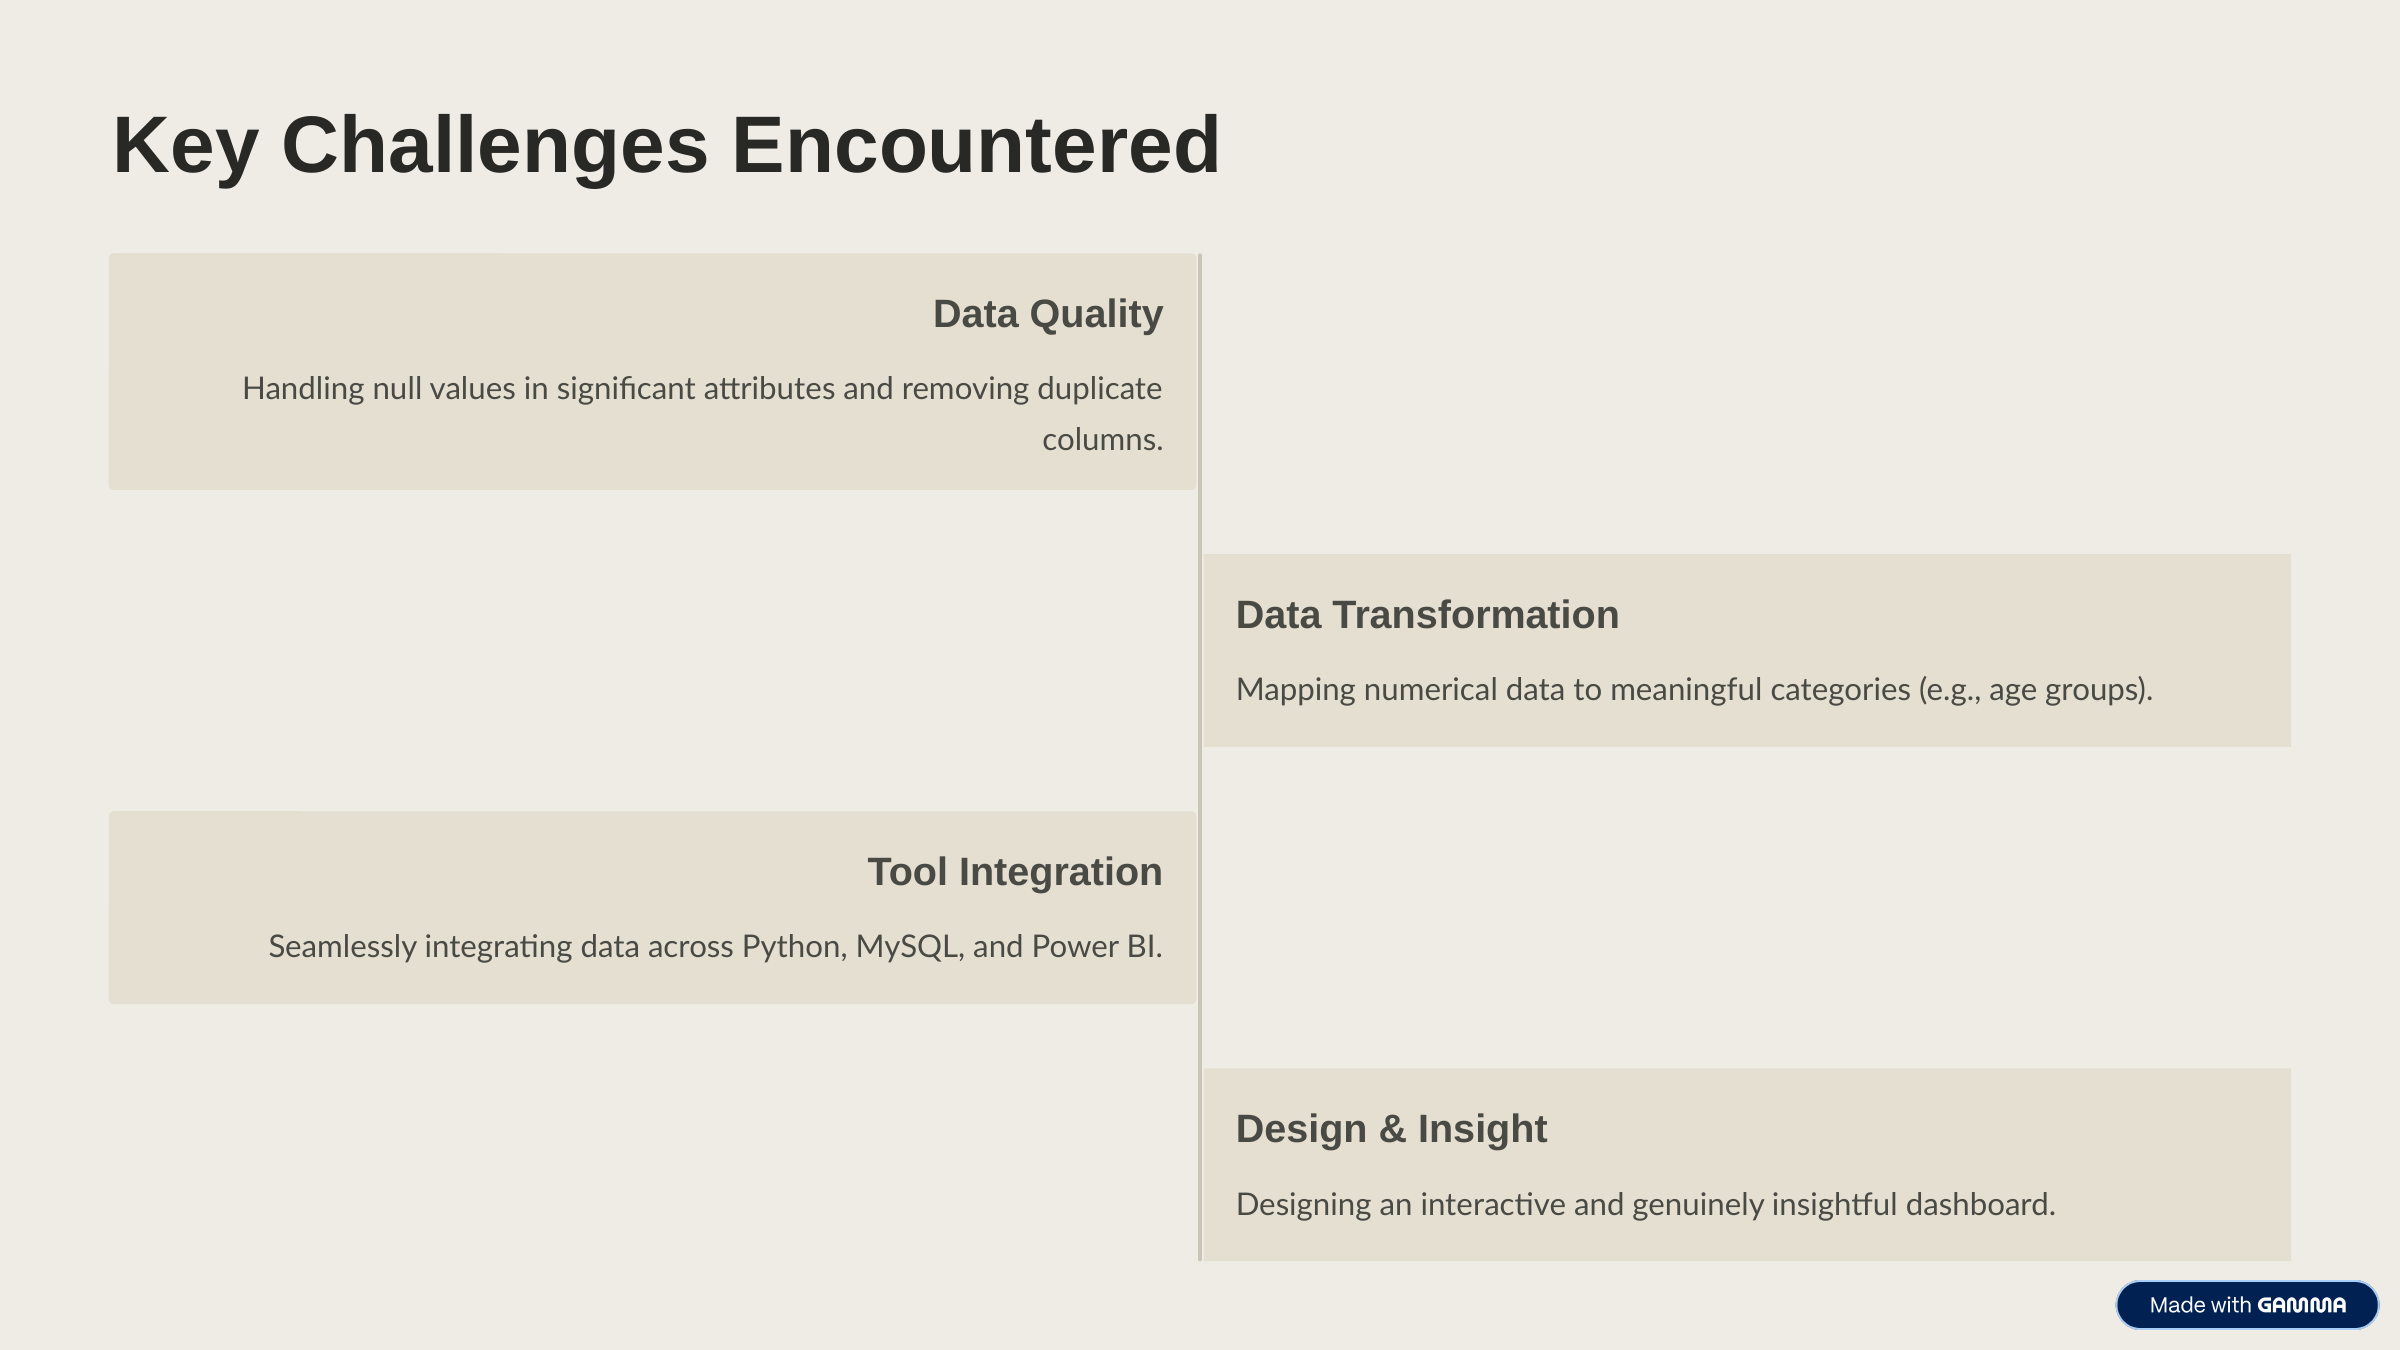

Key Challenges Encountered

Data Quality
Handling null values in significant attributes and removing duplicate columns.

Data Transformation
Mapping numerical data to meaningful categories (e.g., age groups).

Tool Integration
Seamlessly integrating data across Python, MySQL, and Power BI.

Design & Insight
Designing an interactive and genuinely insightful dashboard.